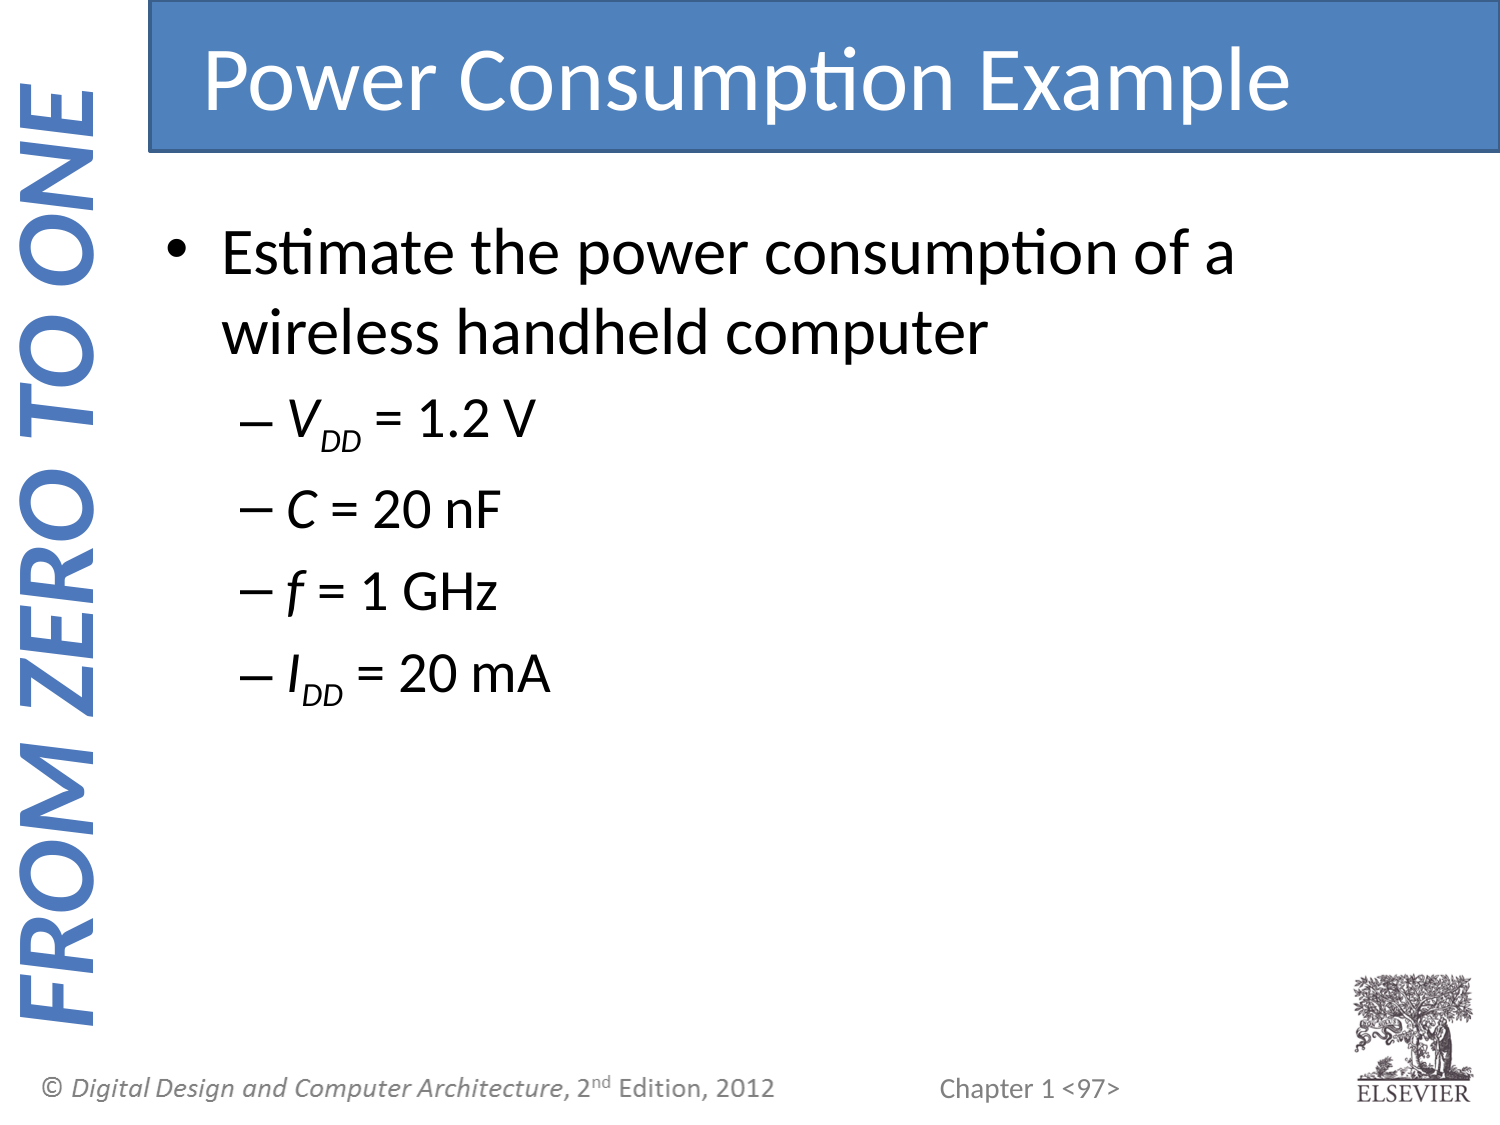

Power Consumption Example
Estimate the power consumption of a wireless handheld computer
VDD = 1.2 V
C = 20 nF
f = 1 GHz
IDD = 20 mA